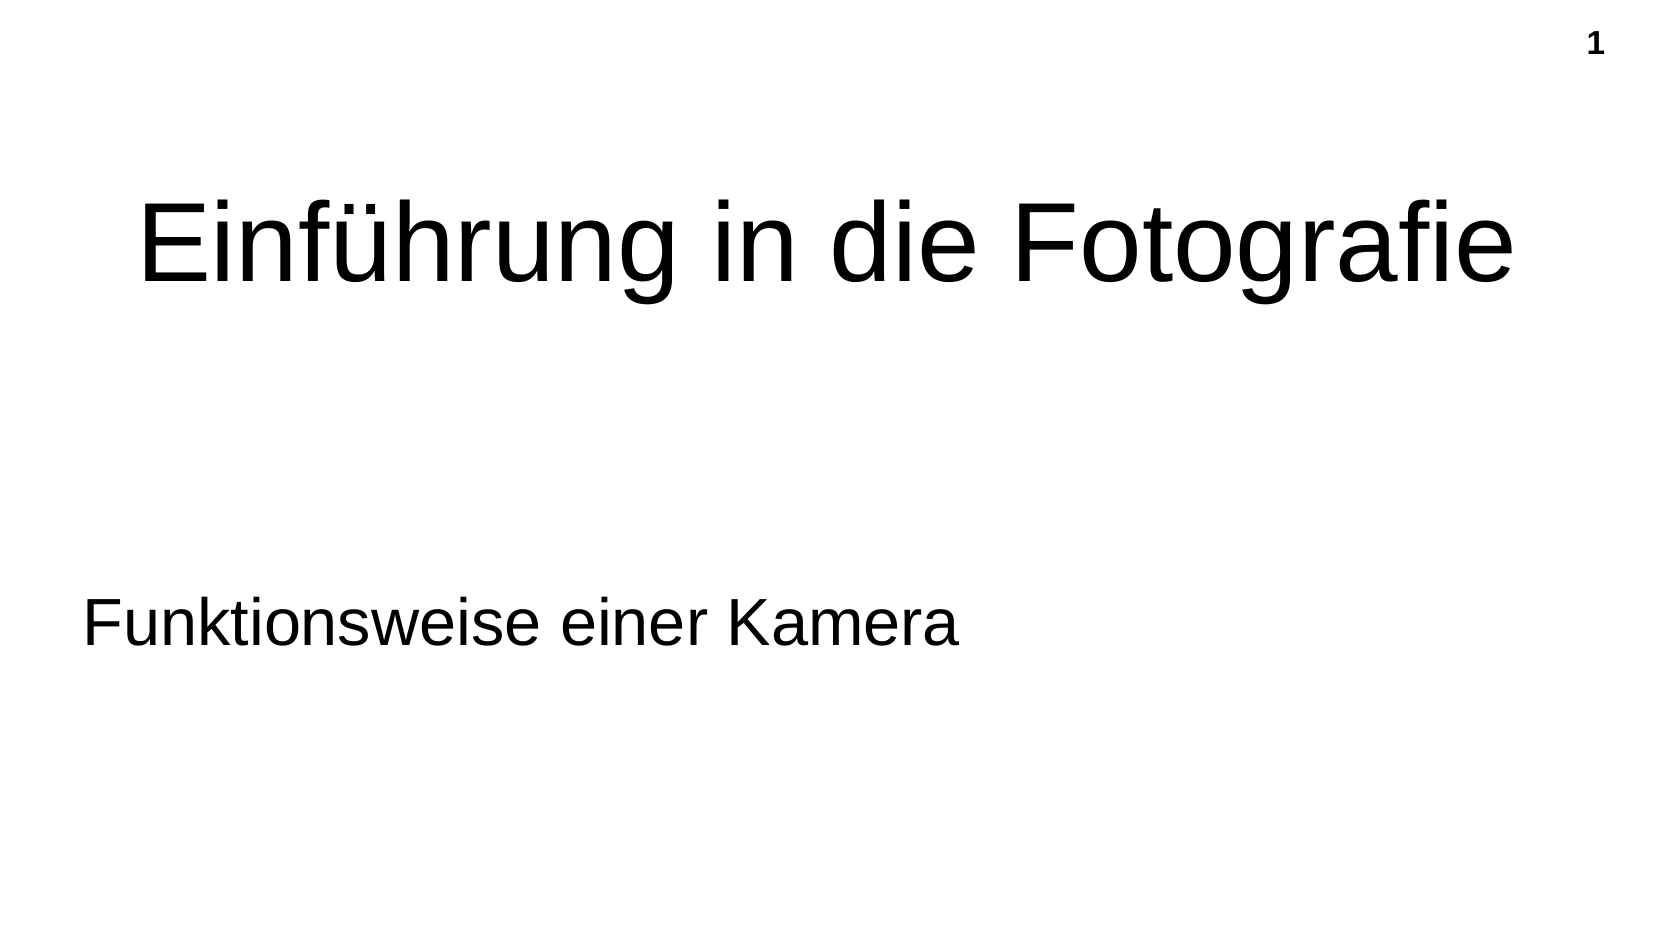

Einführung in die Fotografie
Funktionsweise einer Kamera